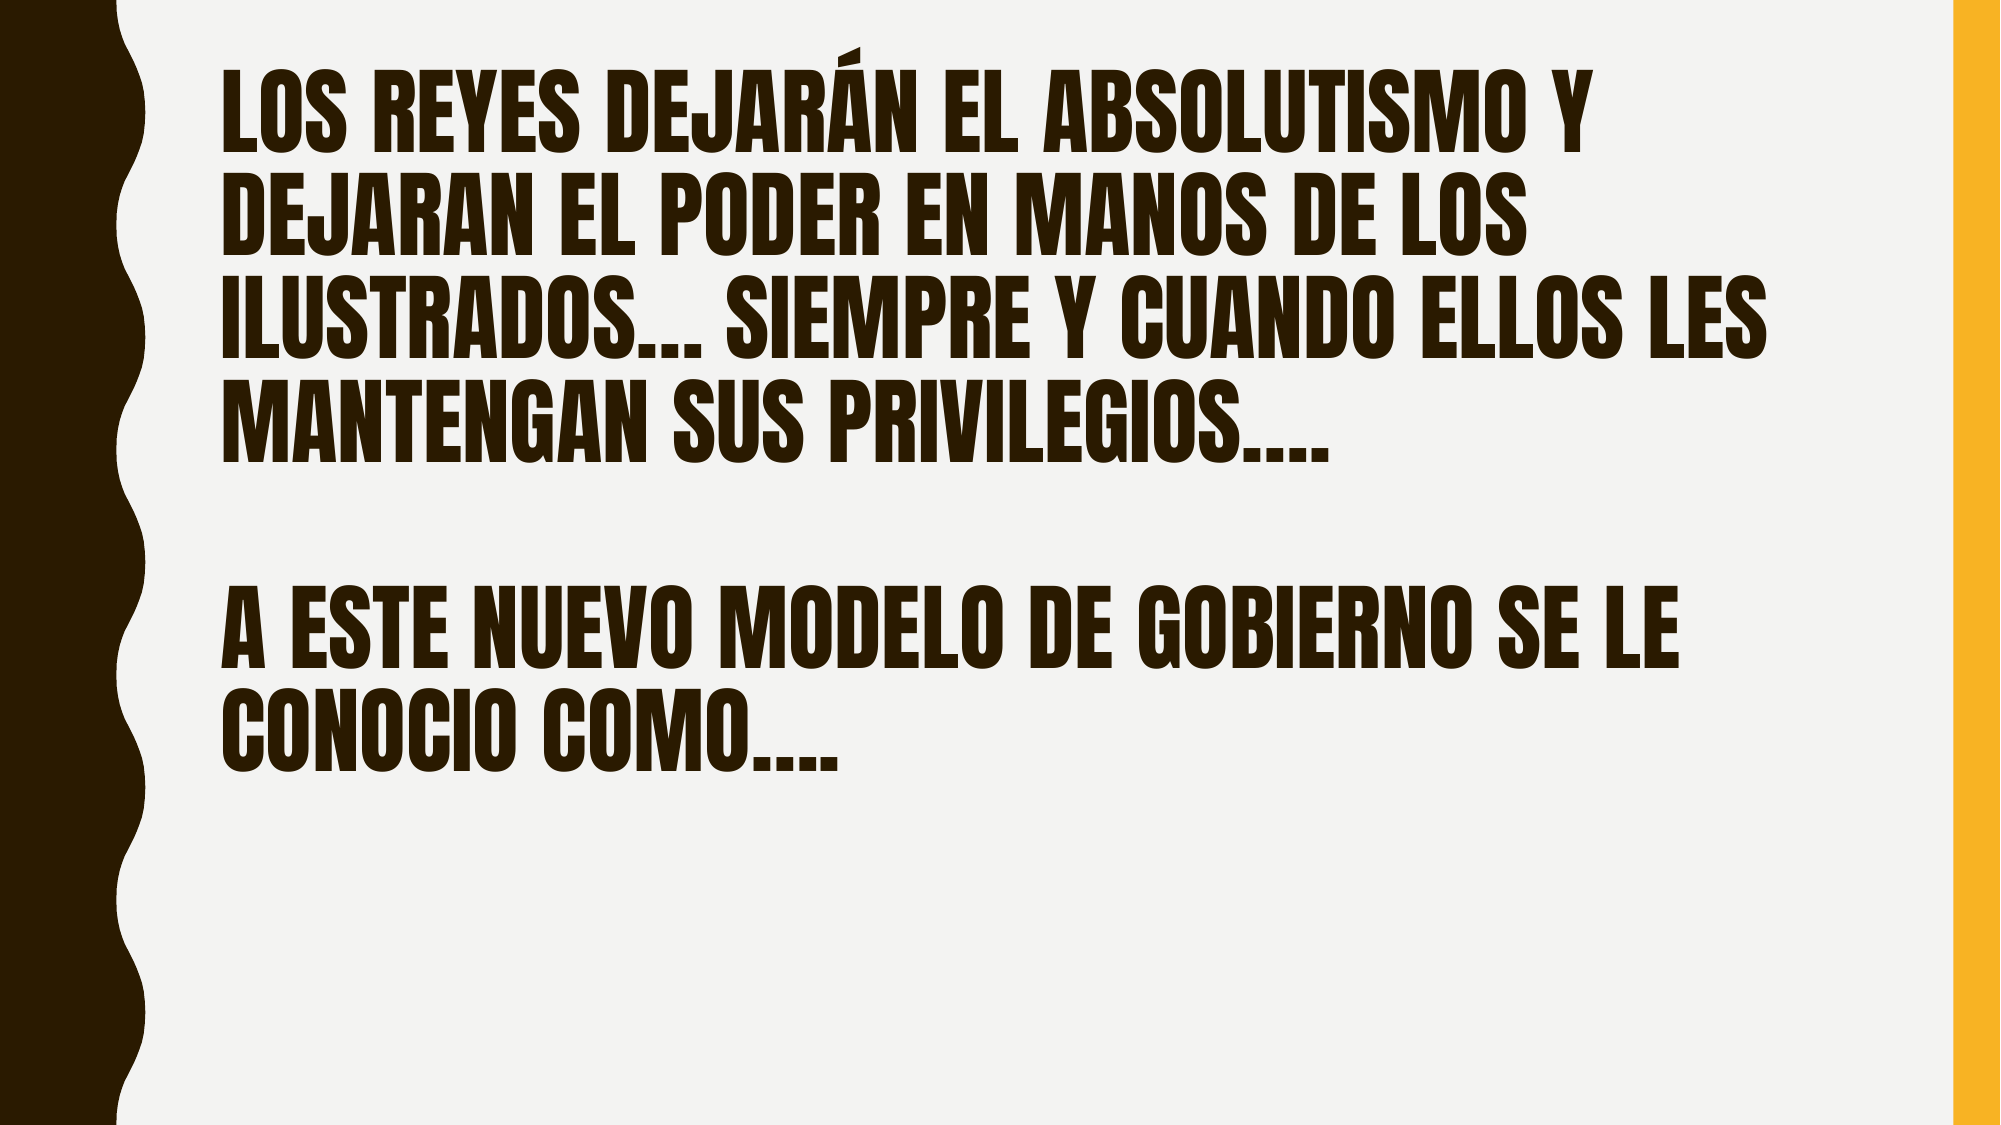

# LOS REYES DEJARÁN EL ABSOLUTISMO Y DEJARAN EL PODER EN MANOS DE LOS ILUSTRADOS… SIEMPRE Y CUANDO ELLOS LES MANTENGAN SUS PRIVILEGIOS…. A ESTE NUEVO MODELO DE GOBIERNO SE LE CONOCIO COMO….